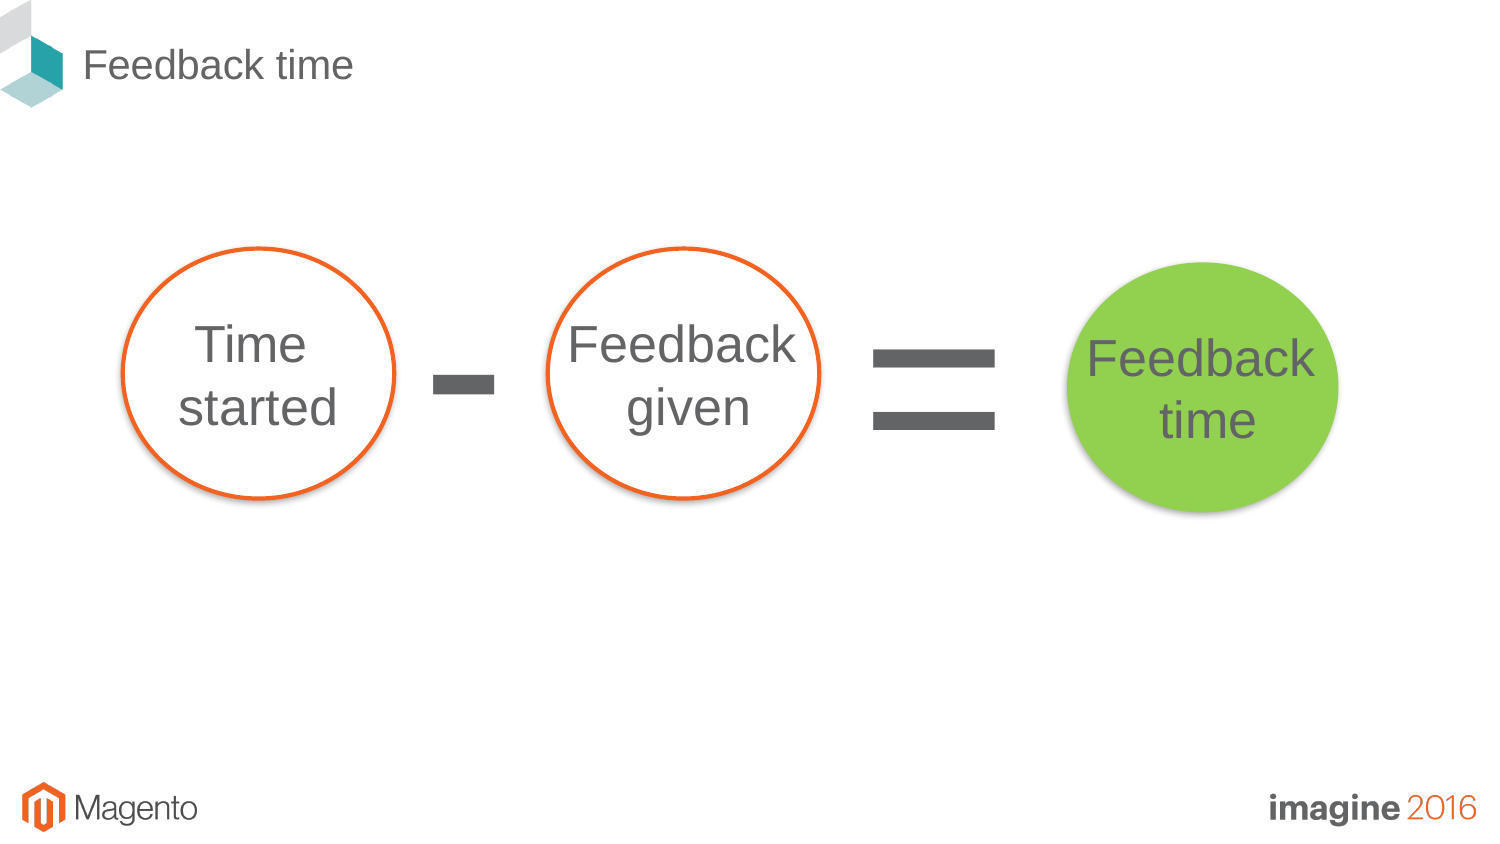

# Feedback time
-
=

Time
started
Feedback
given
Feedback
time